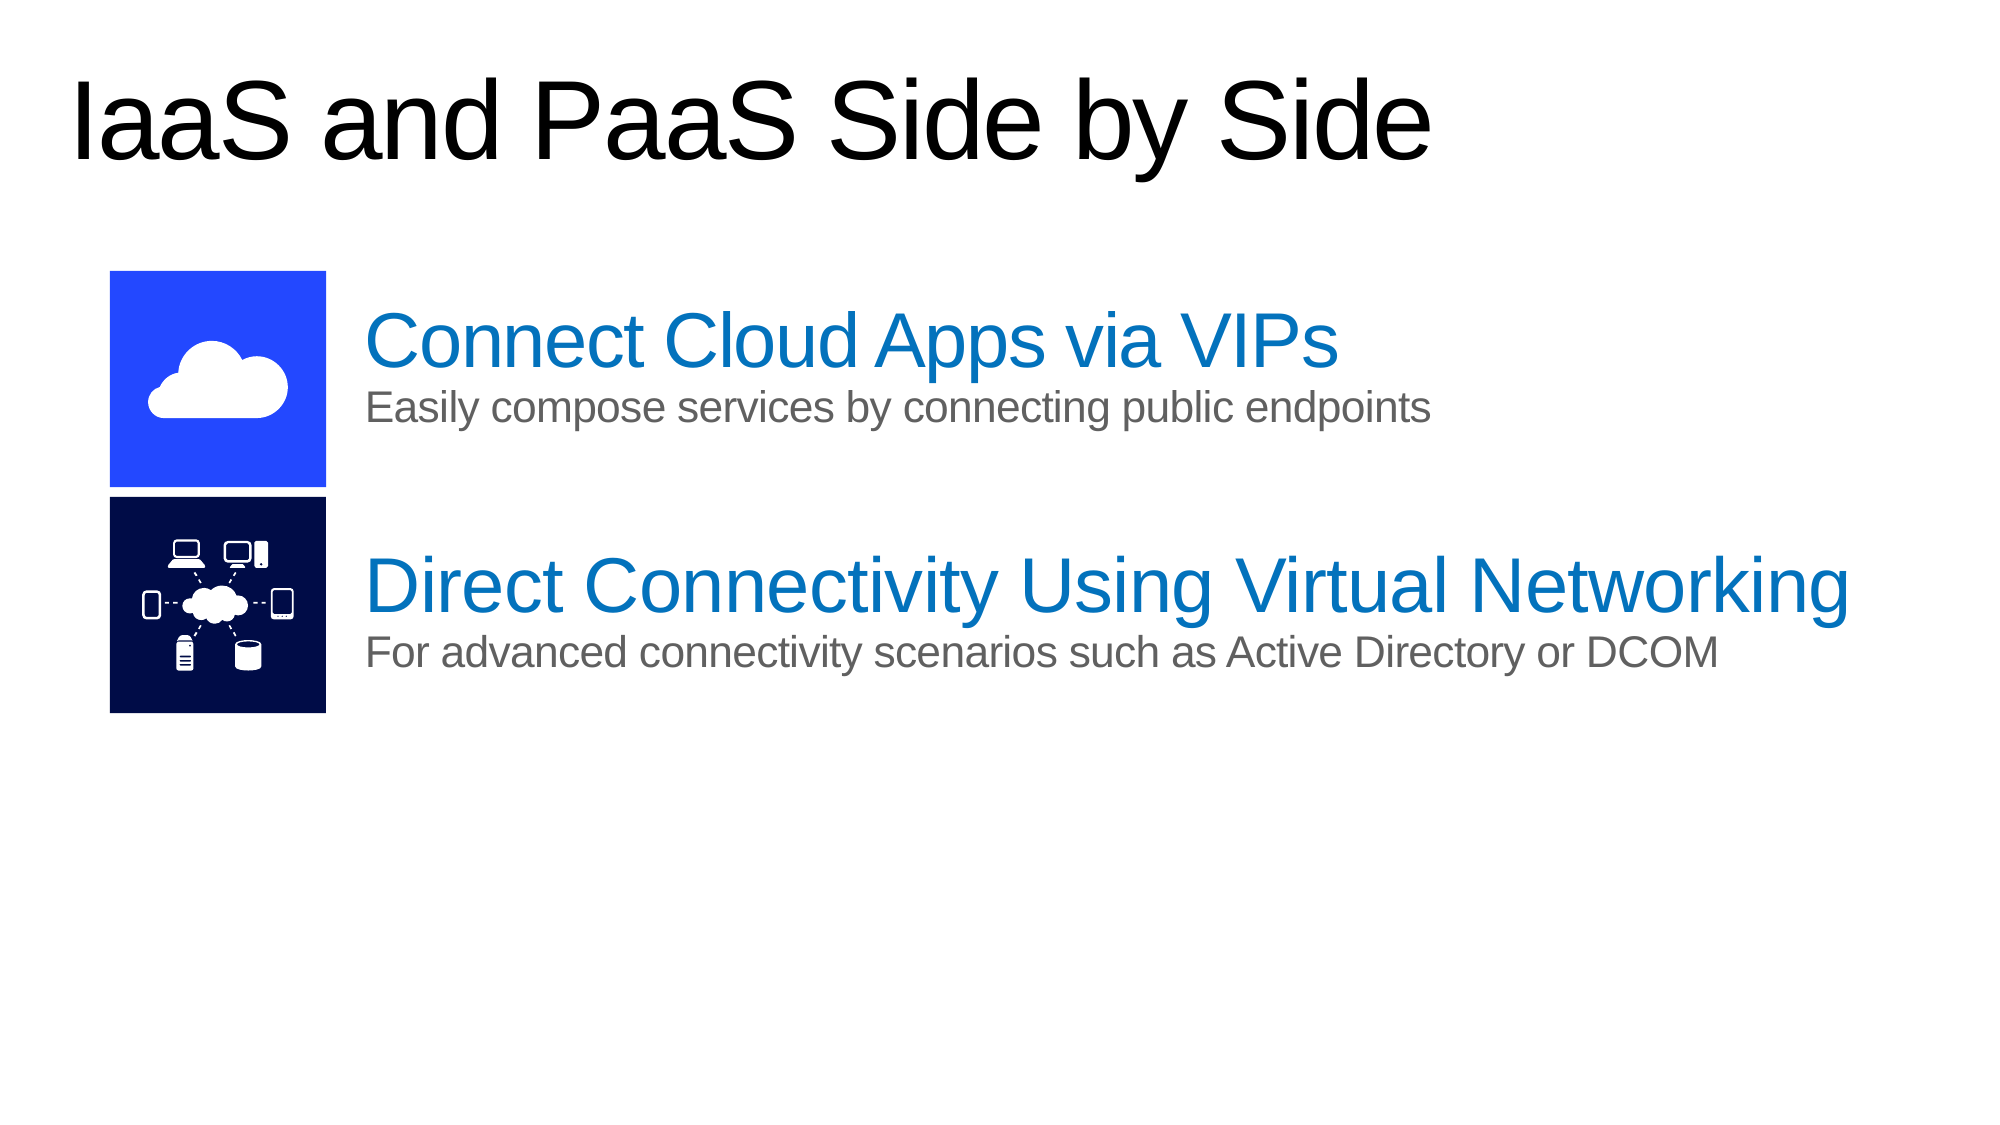

# IaaS and PaaS Side by Side

Connect Cloud Apps via VIPs
Easily compose services by connecting public endpoints

Direct Connectivity Using Virtual Networking
For advanced connectivity scenarios such as Active Directory or DCOM